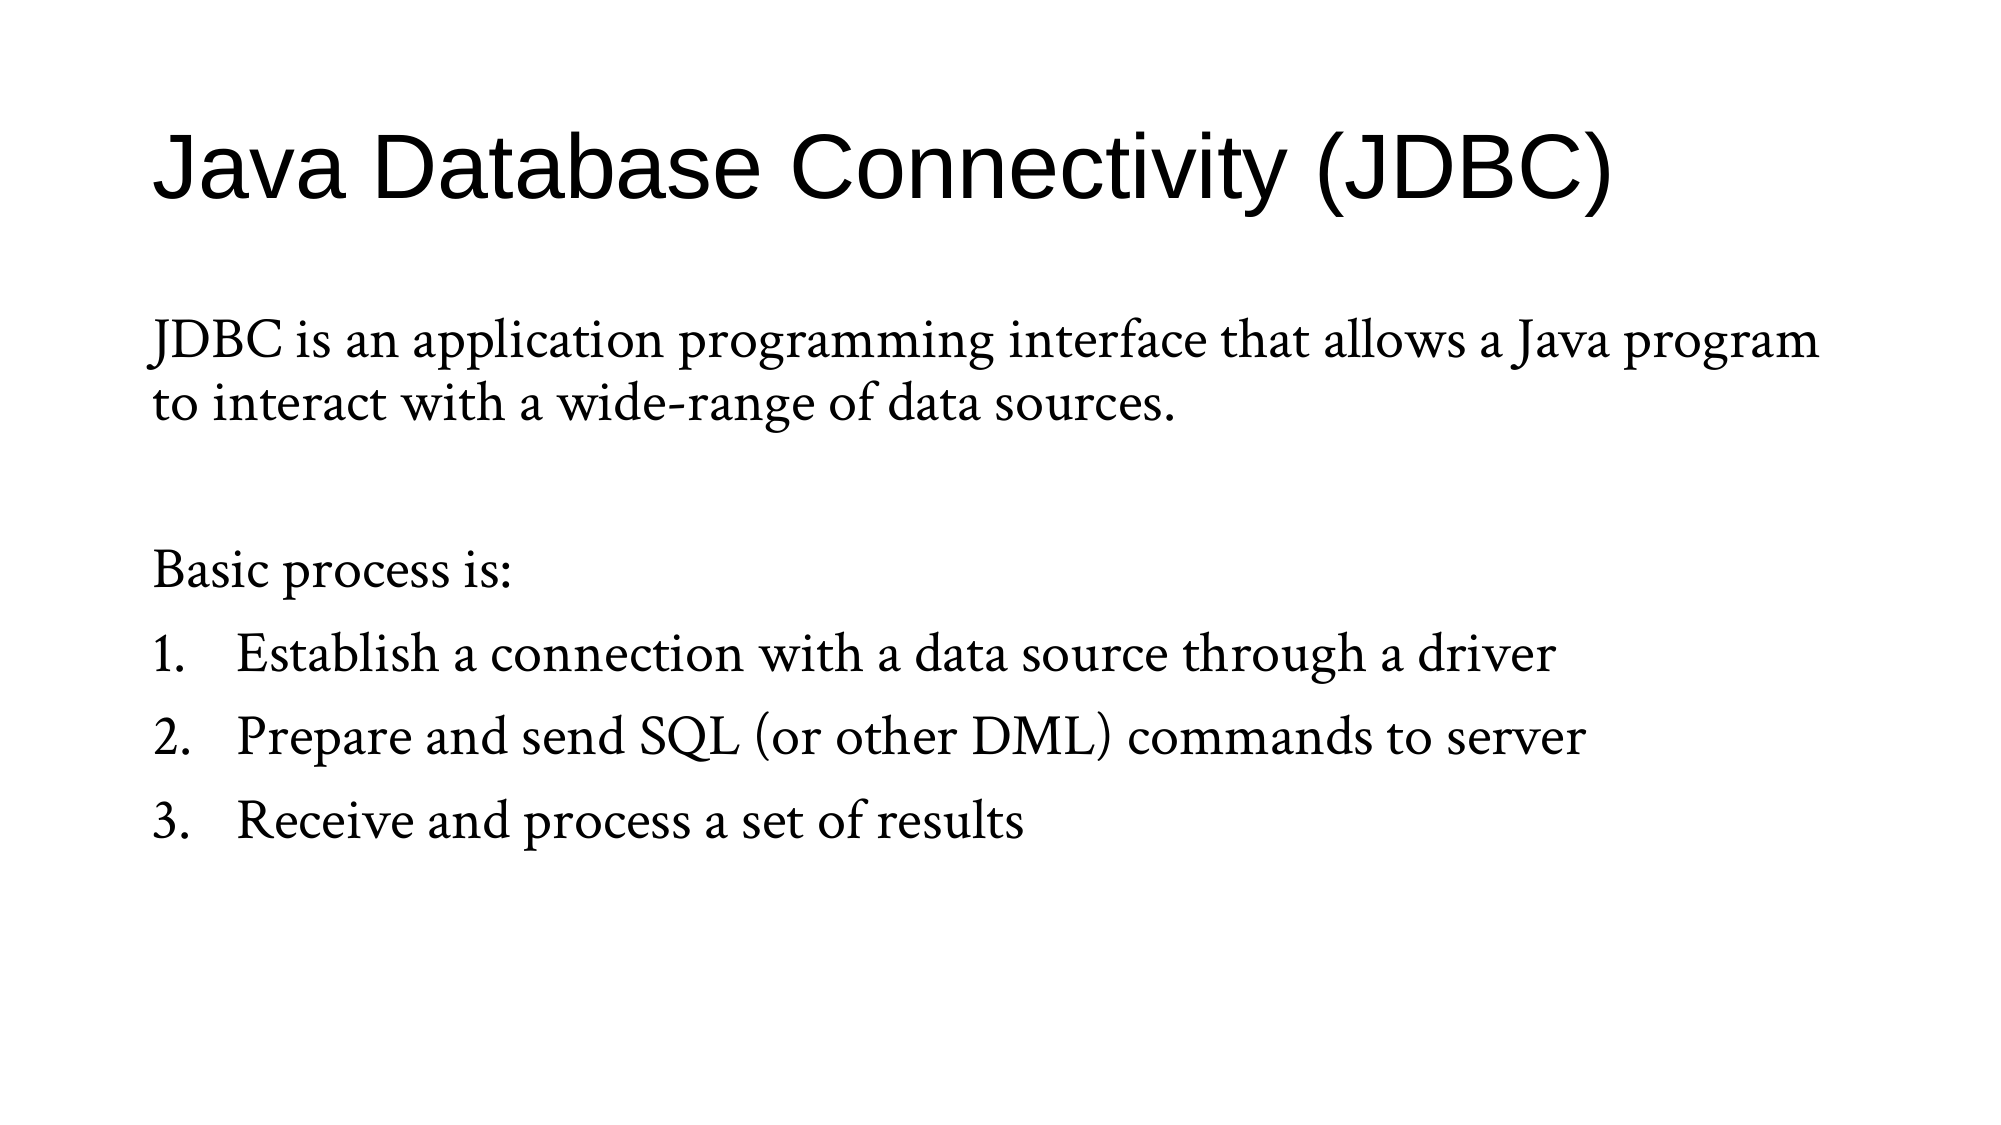

# Java Database Connectivity (JDBC)
JDBC is an application programming interface that allows a Java program to interact with a wide-range of data sources.

Basic process is:
Establish a connection with a data source through a driver
Prepare and send SQL (or other DML) commands to server
Receive and process a set of results